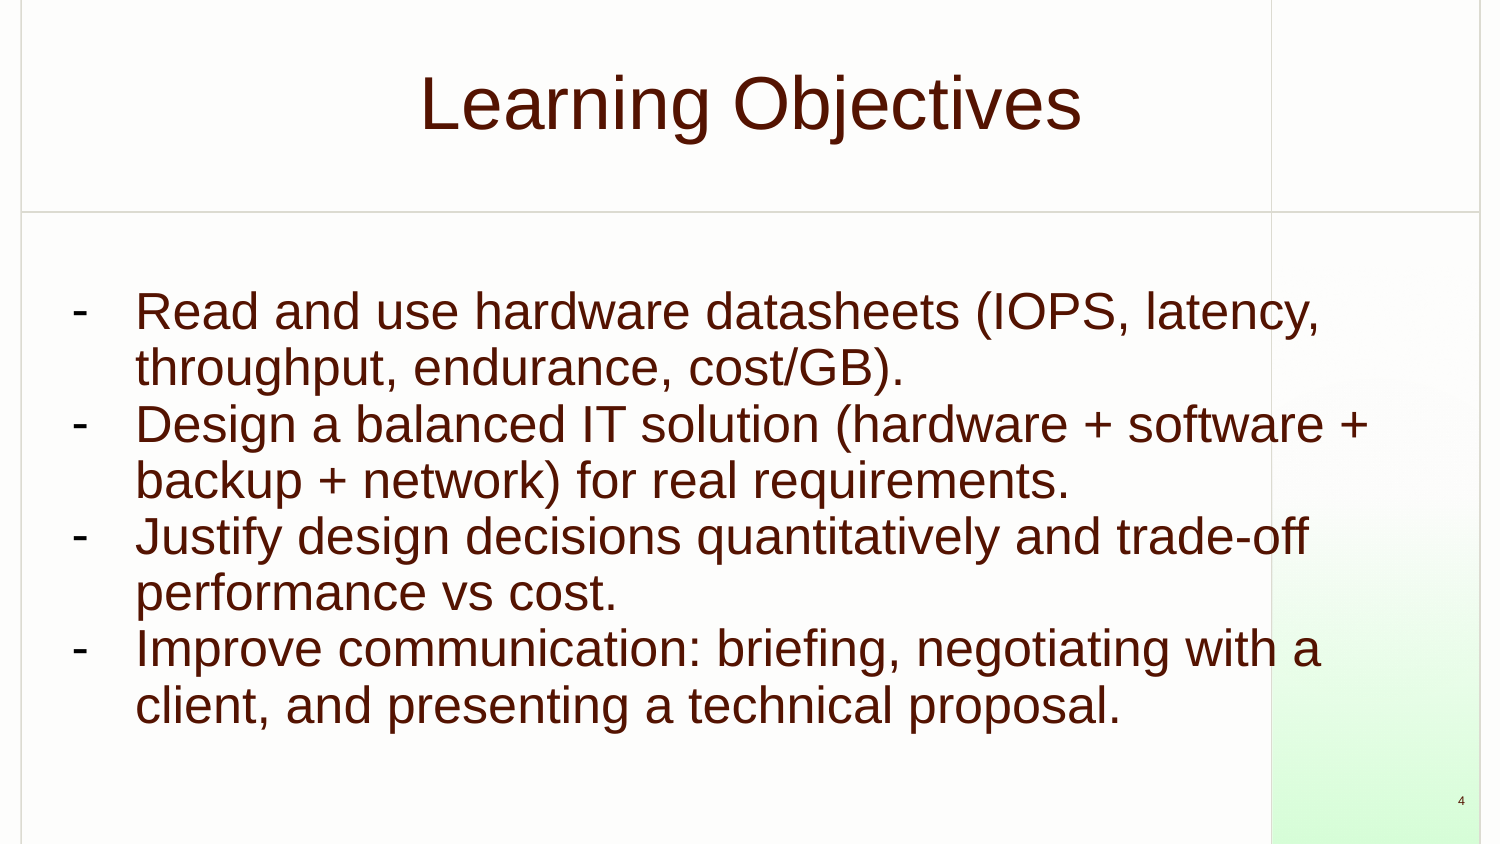

# Learning Objectives
Read and use hardware datasheets (IOPS, latency, throughput, endurance, cost/GB).
Design a balanced IT solution (hardware + software + backup + network) for real requirements.
Justify design decisions quantitatively and trade-off performance vs cost.
Improve communication: briefing, negotiating with a client, and presenting a technical proposal.

4